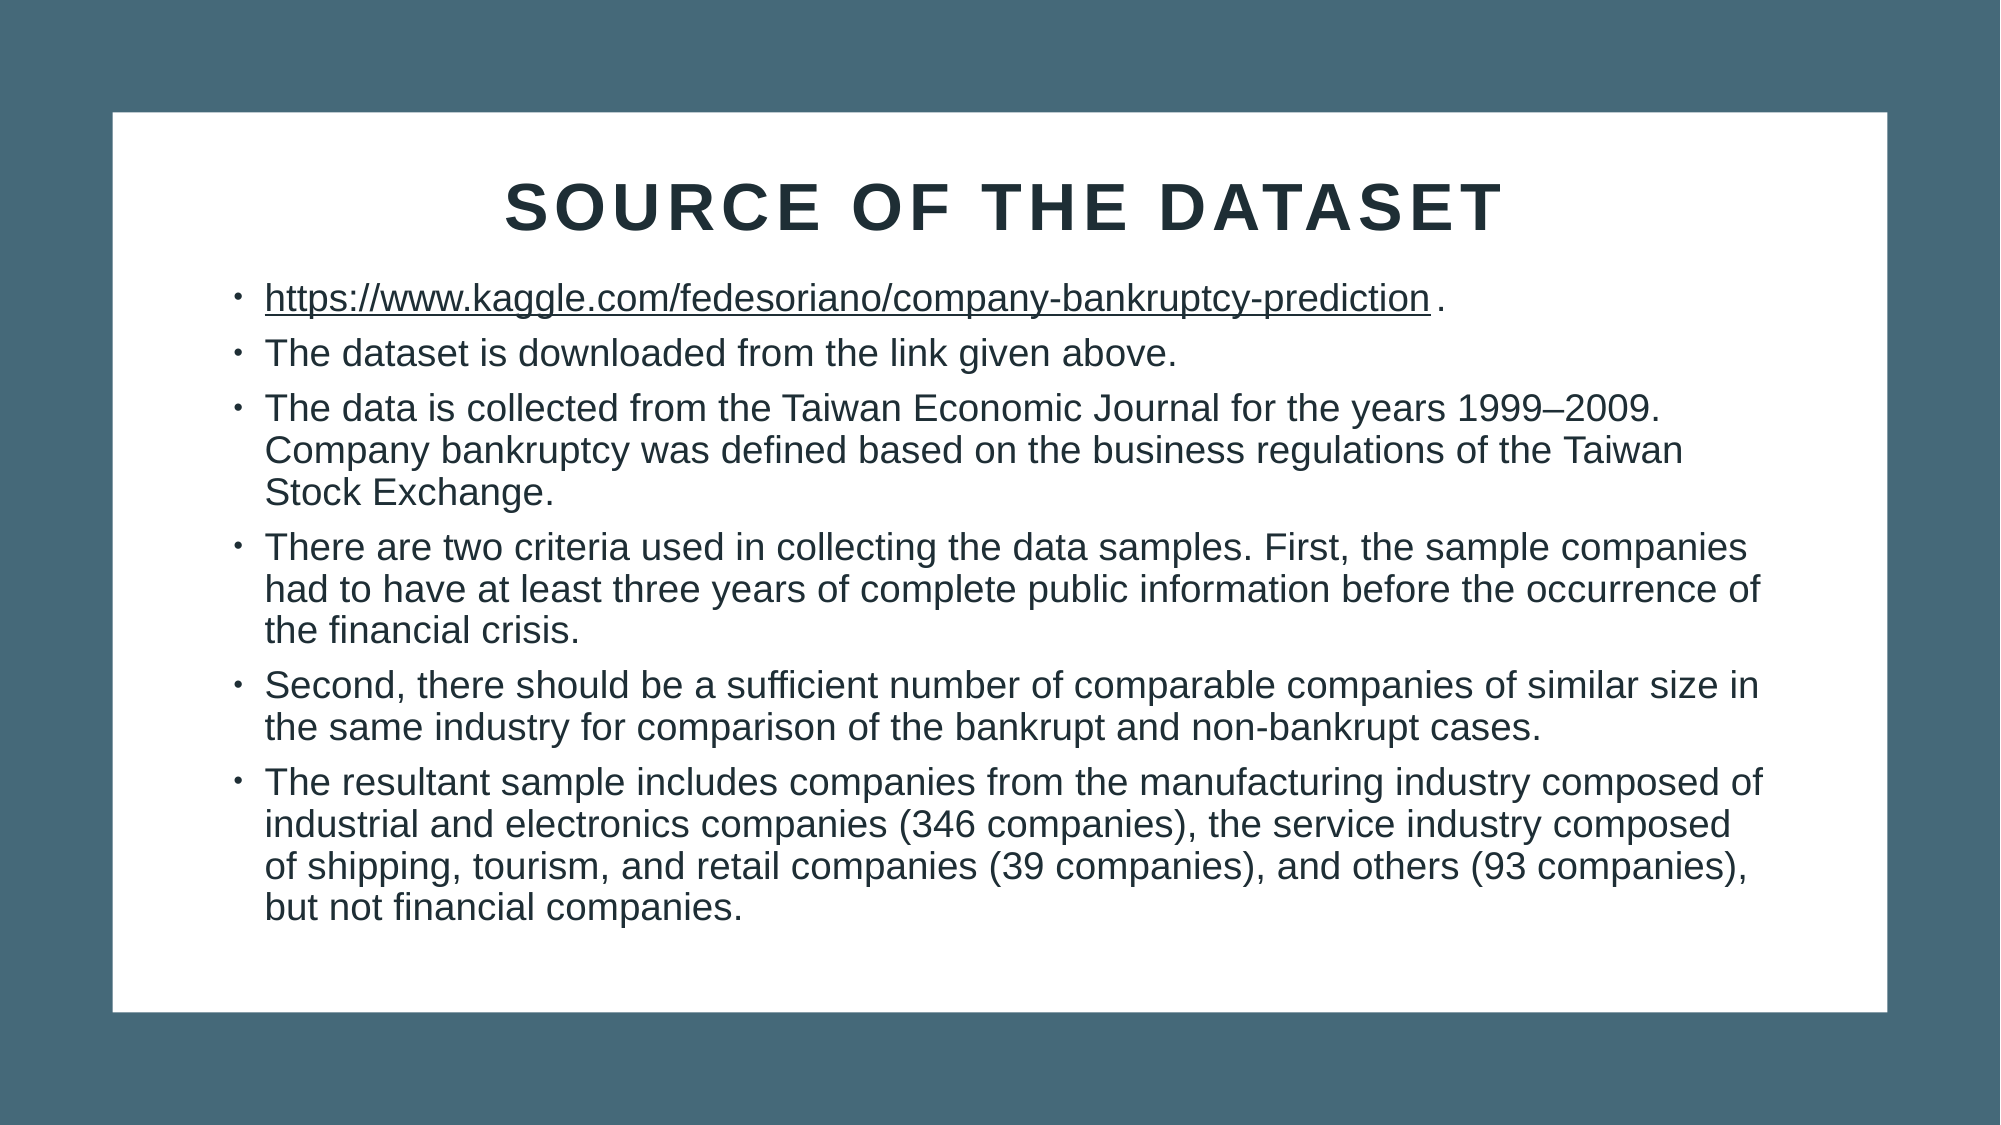

# Source of the dataset
https://www.kaggle.com/fedesoriano/company-bankruptcy-prediction.​
The dataset is downloaded from the link given above. ​
The data is collected from the Taiwan Economic Journal for the years 1999–2009. Company bankruptcy was defined based on the business regulations of the Taiwan Stock Exchange.​
There are two criteria used in collecting the data samples. First, the sample companies had to have at least three years of complete public information before the occurrence of the financial crisis. ​
Second, there should be a sufficient number of comparable companies of similar size in the same industry for comparison of the bankrupt and non-bankrupt cases. ​
The resultant sample includes companies from the manufacturing industry composed of industrial and electronics companies (346 companies), the service industry composed of shipping, tourism, and retail companies (39 companies), and others (93 companies), but not financial companies.​